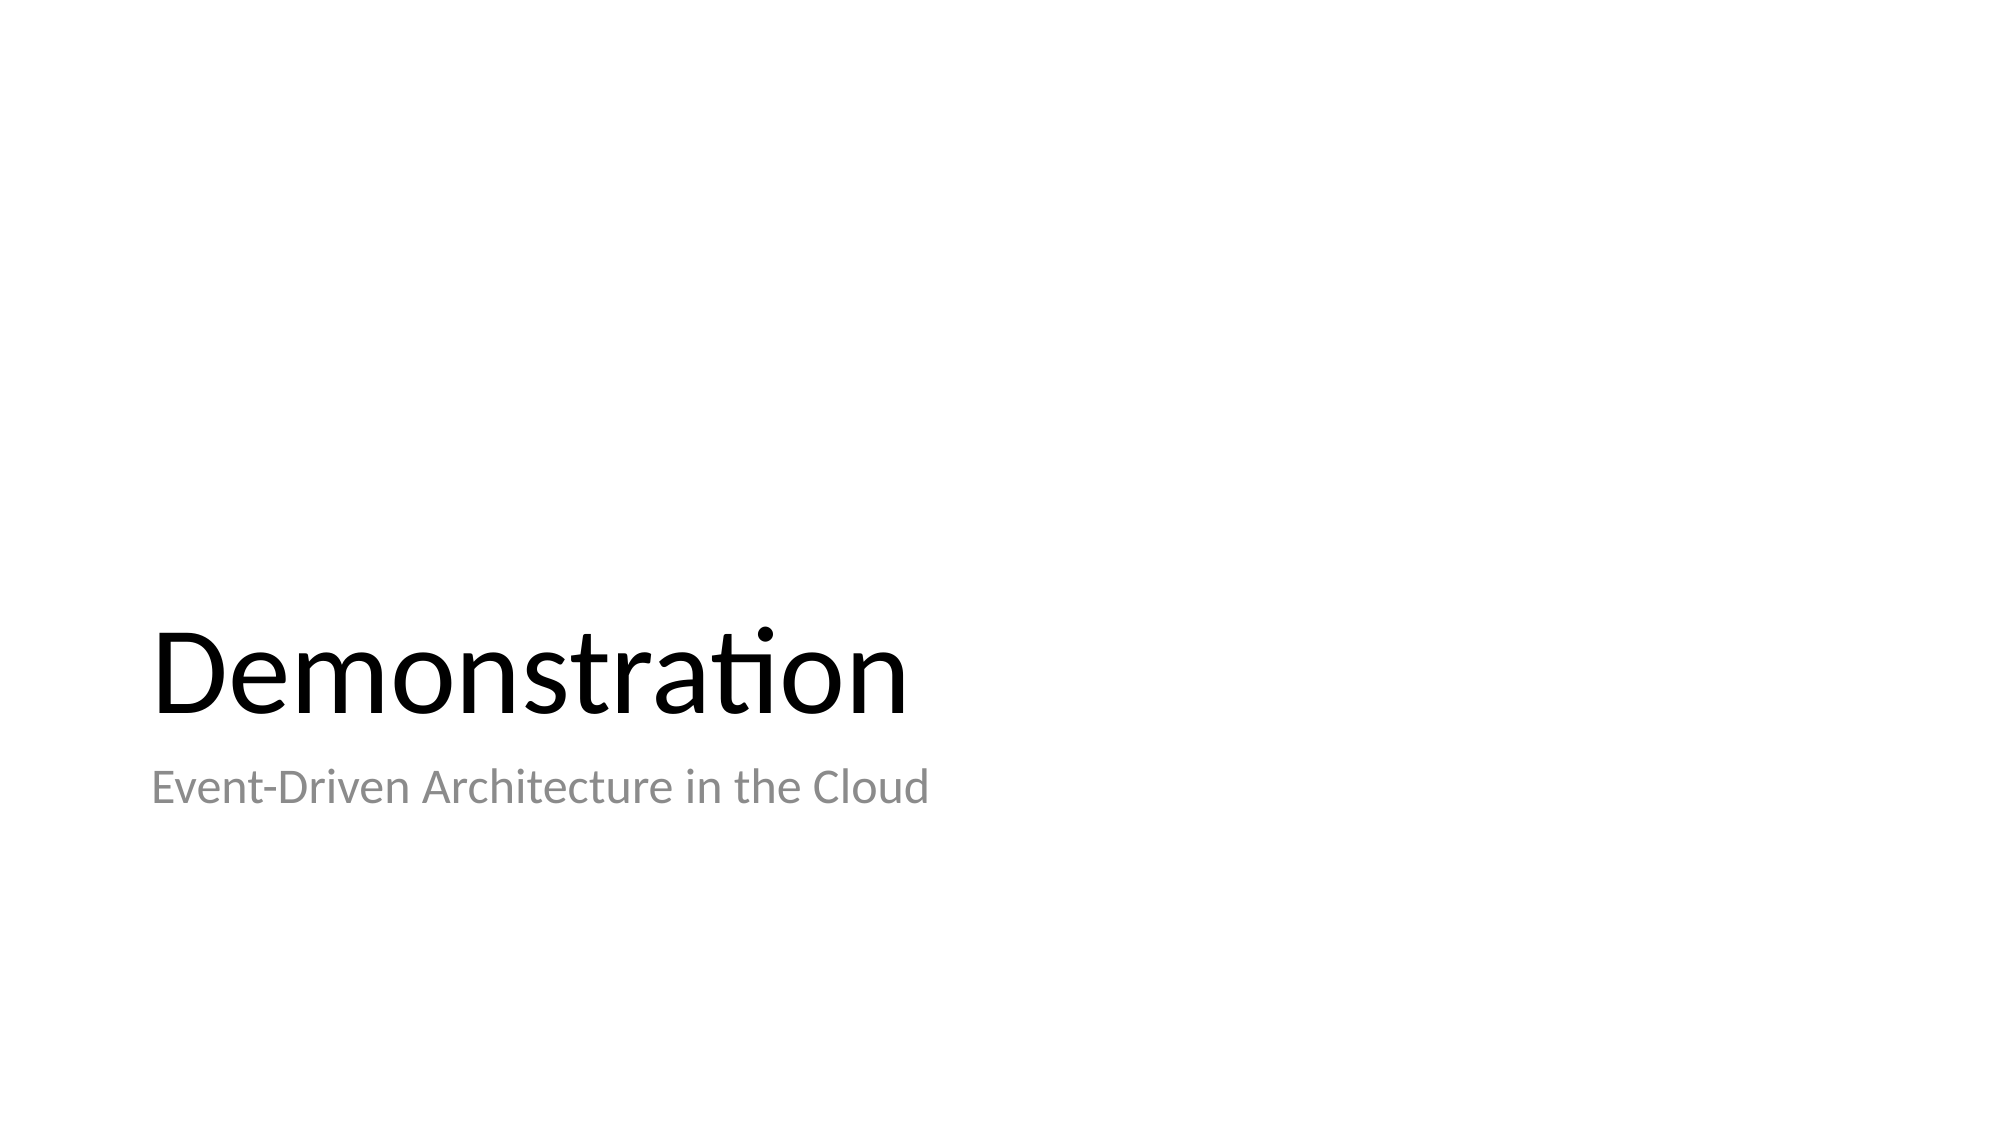

# Demonstration
Event-Driven Architecture in the Cloud